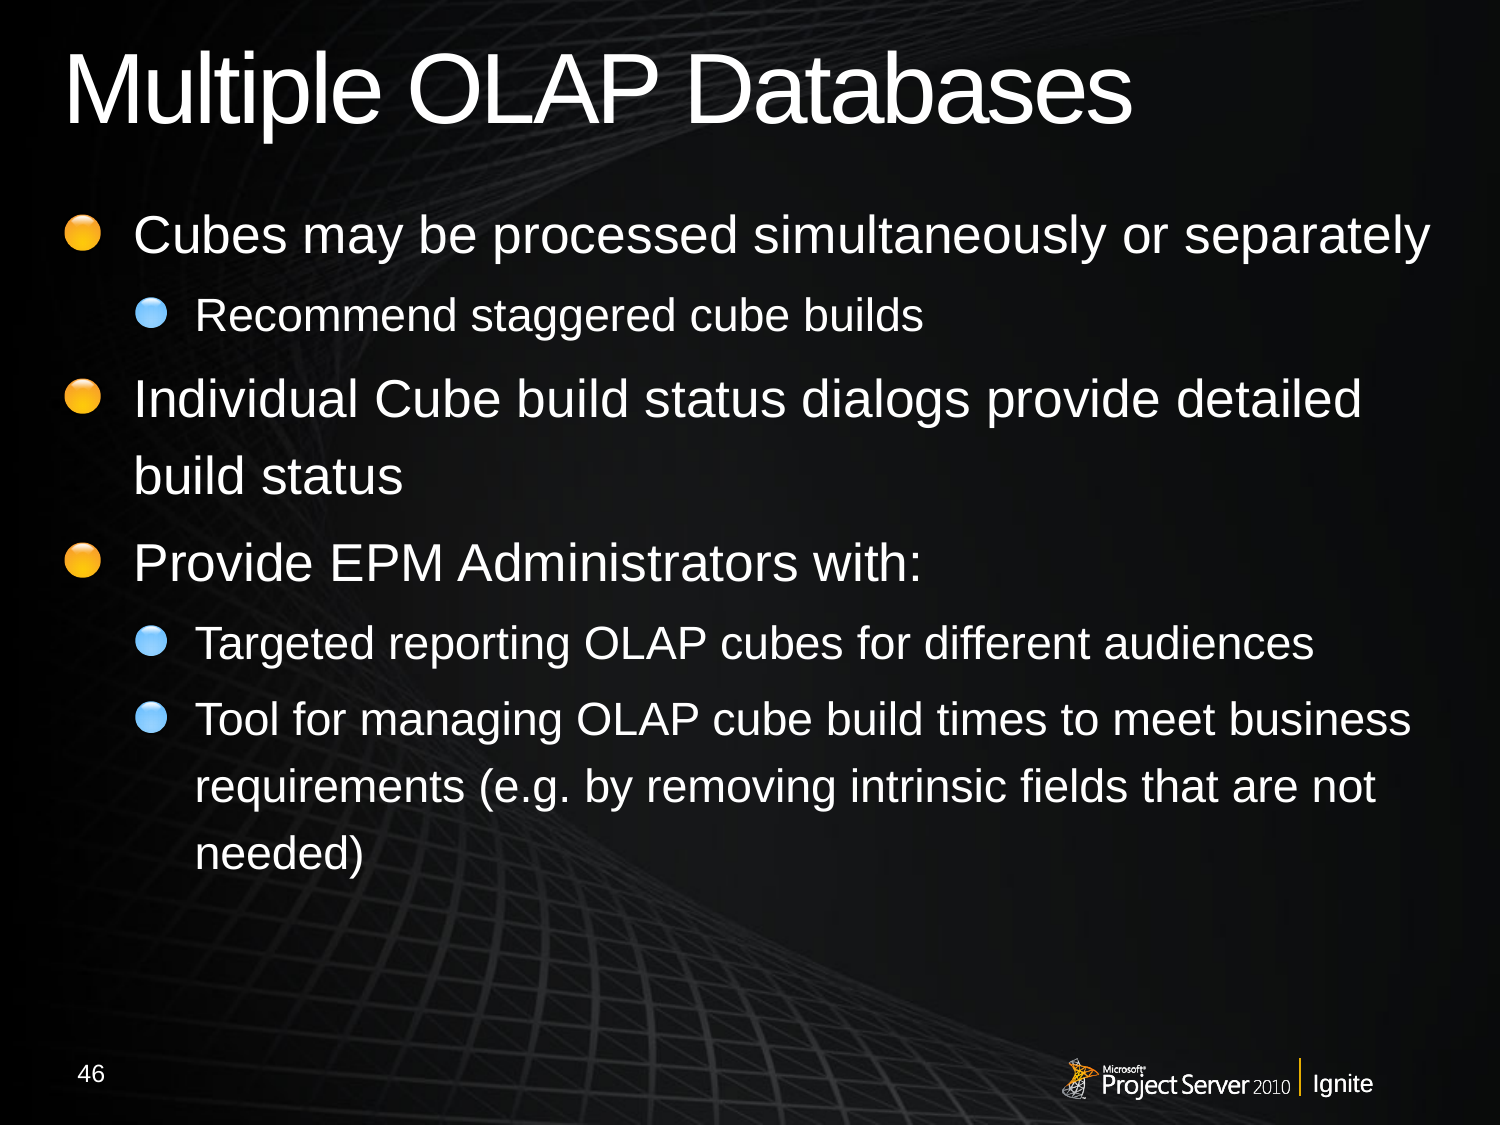

# Multiple OLAP Databases
Cubes may be processed simultaneously or separately
Recommend staggered cube builds
Individual Cube build status dialogs provide detailed build status
Provide EPM Administrators with:
Targeted reporting OLAP cubes for different audiences
Tool for managing OLAP cube build times to meet business requirements (e.g. by removing intrinsic fields that are not needed)
46